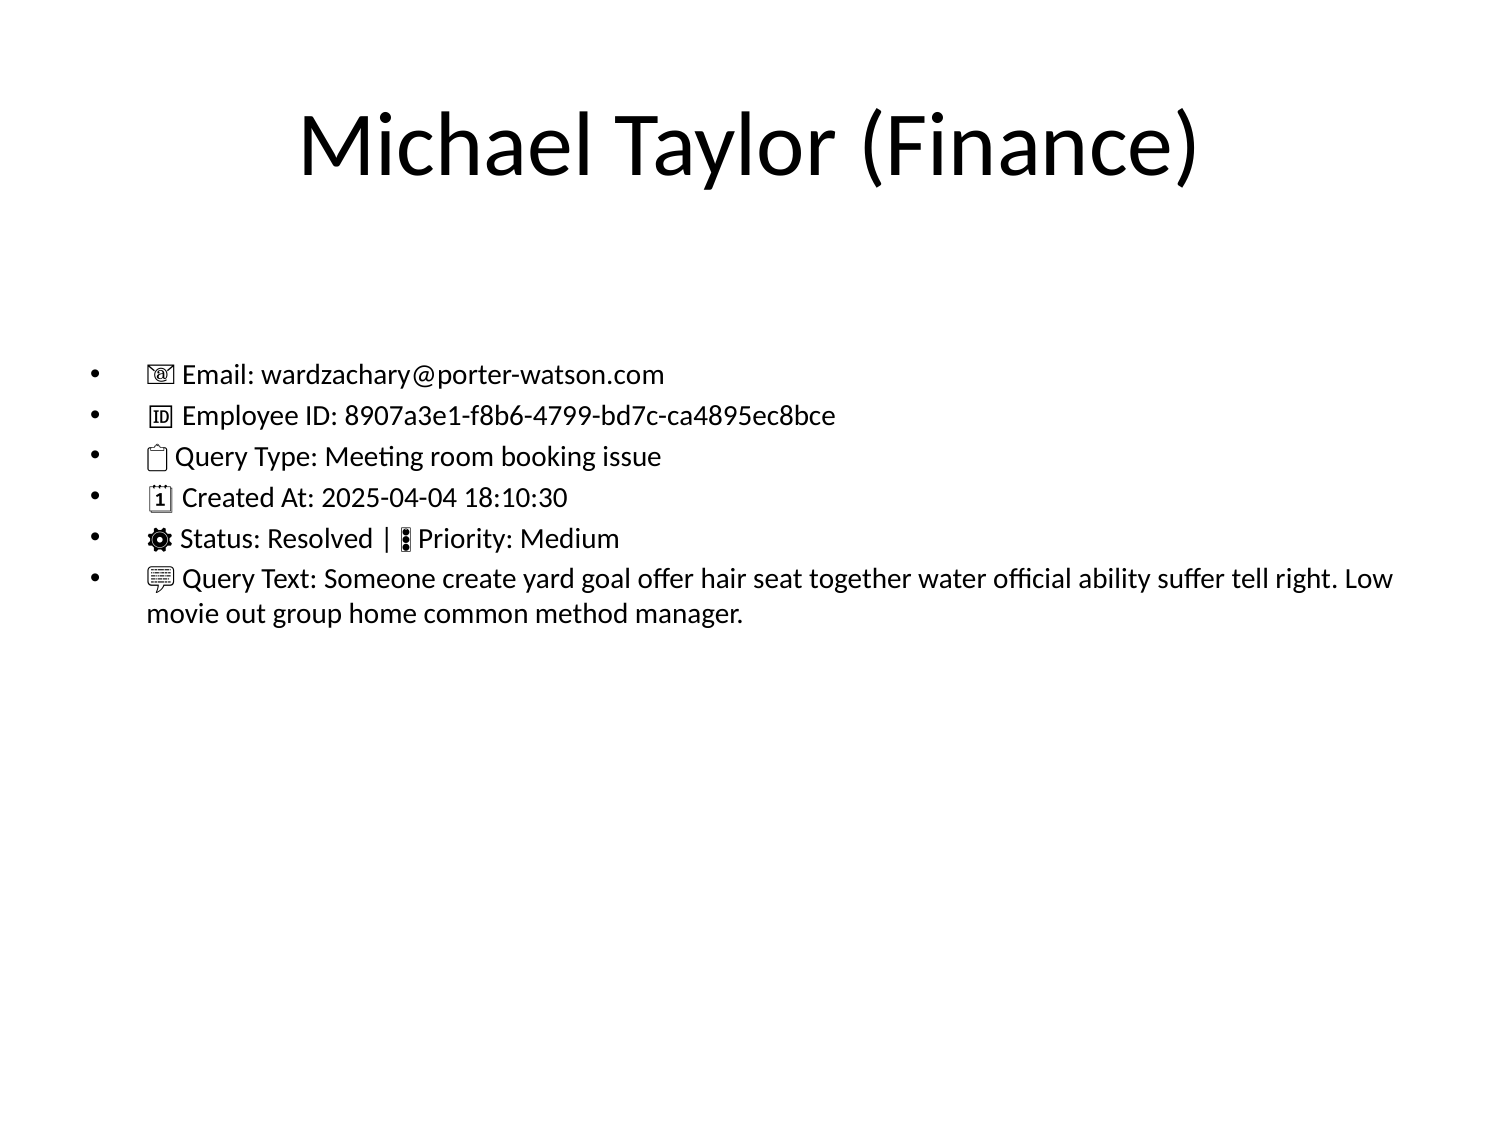

# Michael Taylor (Finance)

📧 Email: wardzachary@porter-watson.com
🆔 Employee ID: 8907a3e1-f8b6-4799-bd7c-ca4895ec8bce
📋 Query Type: Meeting room booking issue
🗓 Created At: 2025-04-04 18:10:30
⚙ Status: Resolved | 🚦 Priority: Medium
💬 Query Text: Someone create yard goal offer hair seat together water official ability suffer tell right. Low movie out group home common method manager.